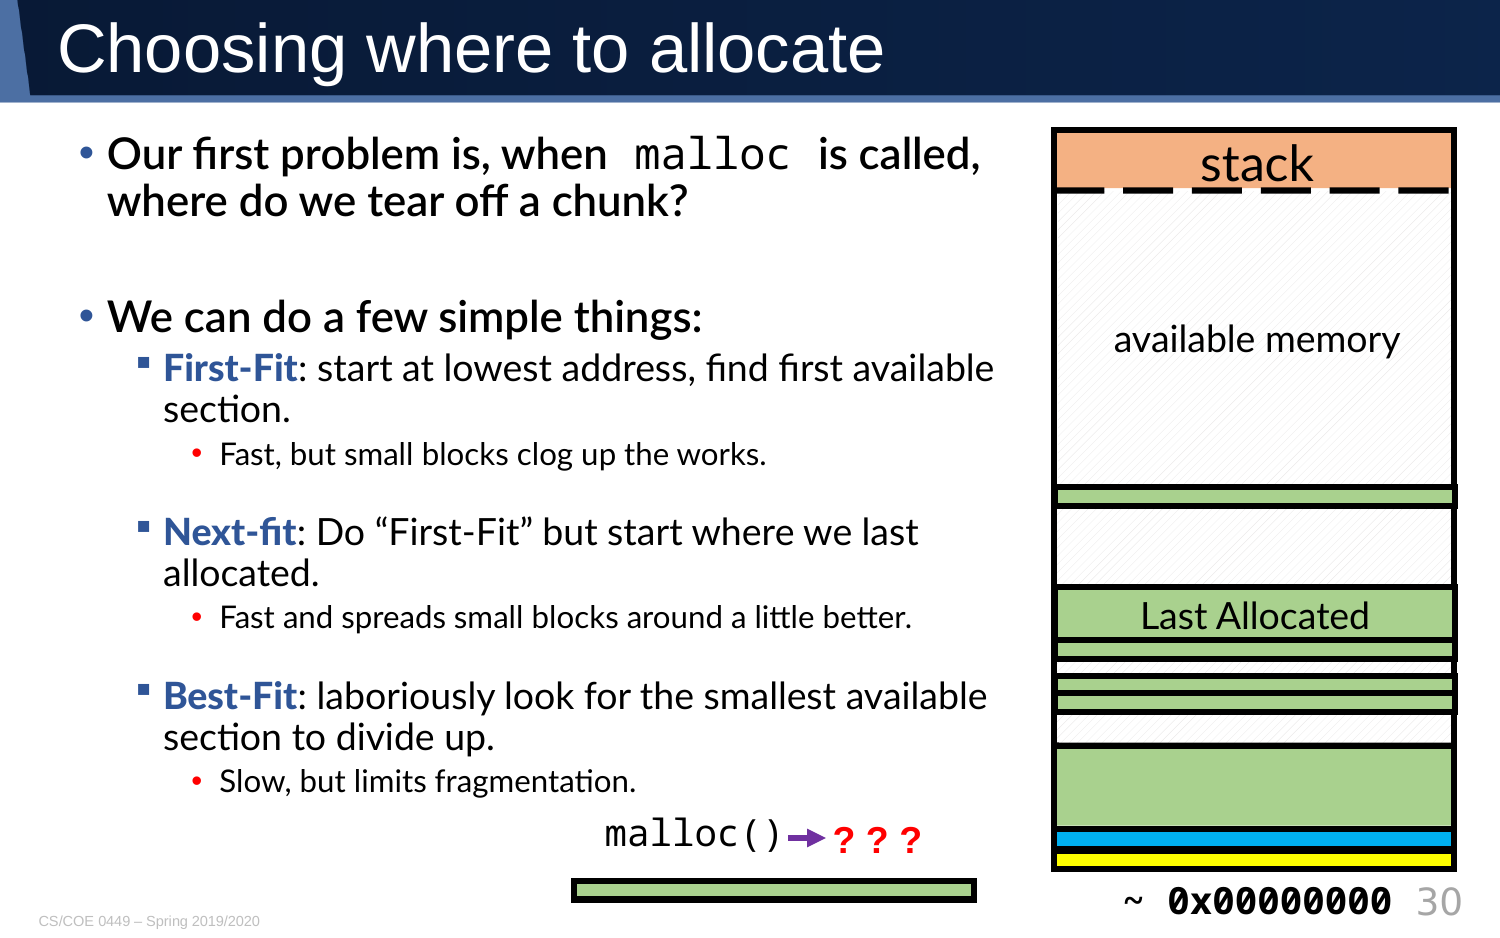

# Choosing where to allocate
Our first problem is, when malloc is called, where do we tear off a chunk?
We can do a few simple things:
First-Fit: start at lowest address, find first available section.
Fast, but small blocks clog up the works.
Next-fit: Do “First-Fit” but start where we last allocated.
Fast and spreads small blocks around a little better.
Best-Fit: laboriously look for the smallest available section to divide up.
Slow, but limits fragmentation.
stack

available memory

Last Allocated

malloc()
? ? ?

~ 0x00000000
30

CS/COE 0449 – Spring 2019/2020